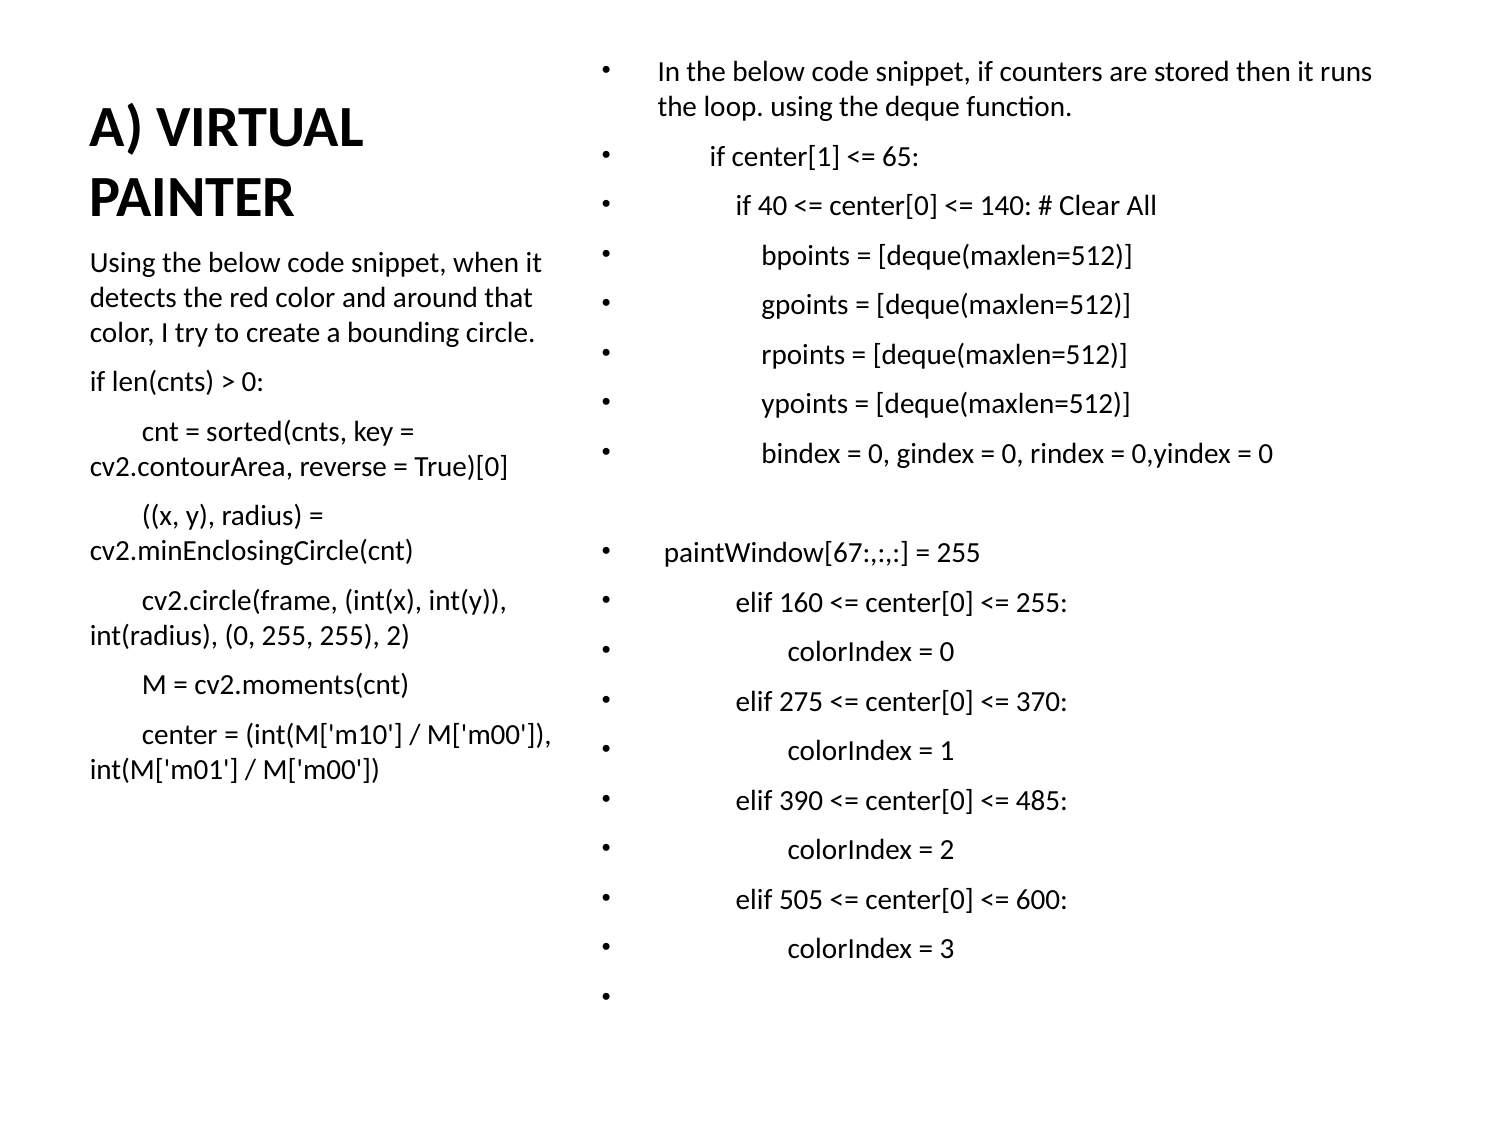

# A) VIRTUAL PAINTER
In the below code snippet, if counters are stored then it runs the loop. using the deque function.
        if center[1] <= 65:
            if 40 <= center[0] <= 140: # Clear All
                bpoints = [deque(maxlen=512)]
                gpoints = [deque(maxlen=512)]
                rpoints = [deque(maxlen=512)]
                ypoints = [deque(maxlen=512)]
                bindex = 0, gindex = 0, rindex = 0,yindex = 0

 paintWindow[67:,:,:] = 255
            elif 160 <= center[0] <= 255:
                    colorIndex = 0
            elif 275 <= center[0] <= 370:
                    colorIndex = 1
            elif 390 <= center[0] <= 485:
                    colorIndex = 2
            elif 505 <= center[0] <= 600:
                    colorIndex = 3

Using the below code snippet, when it detects the red color and around that color, I try to create a bounding circle.
if len(cnts) > 0:
        cnt = sorted(cnts, key = cv2.contourArea, reverse = True)[0]
        ((x, y), radius) = cv2.minEnclosingCircle(cnt)
        cv2.circle(frame, (int(x), int(y)), int(radius), (0, 255, 255), 2)
        M = cv2.moments(cnt)
        center = (int(M['m10'] / M['m00']), int(M['m01'] / M['m00'])